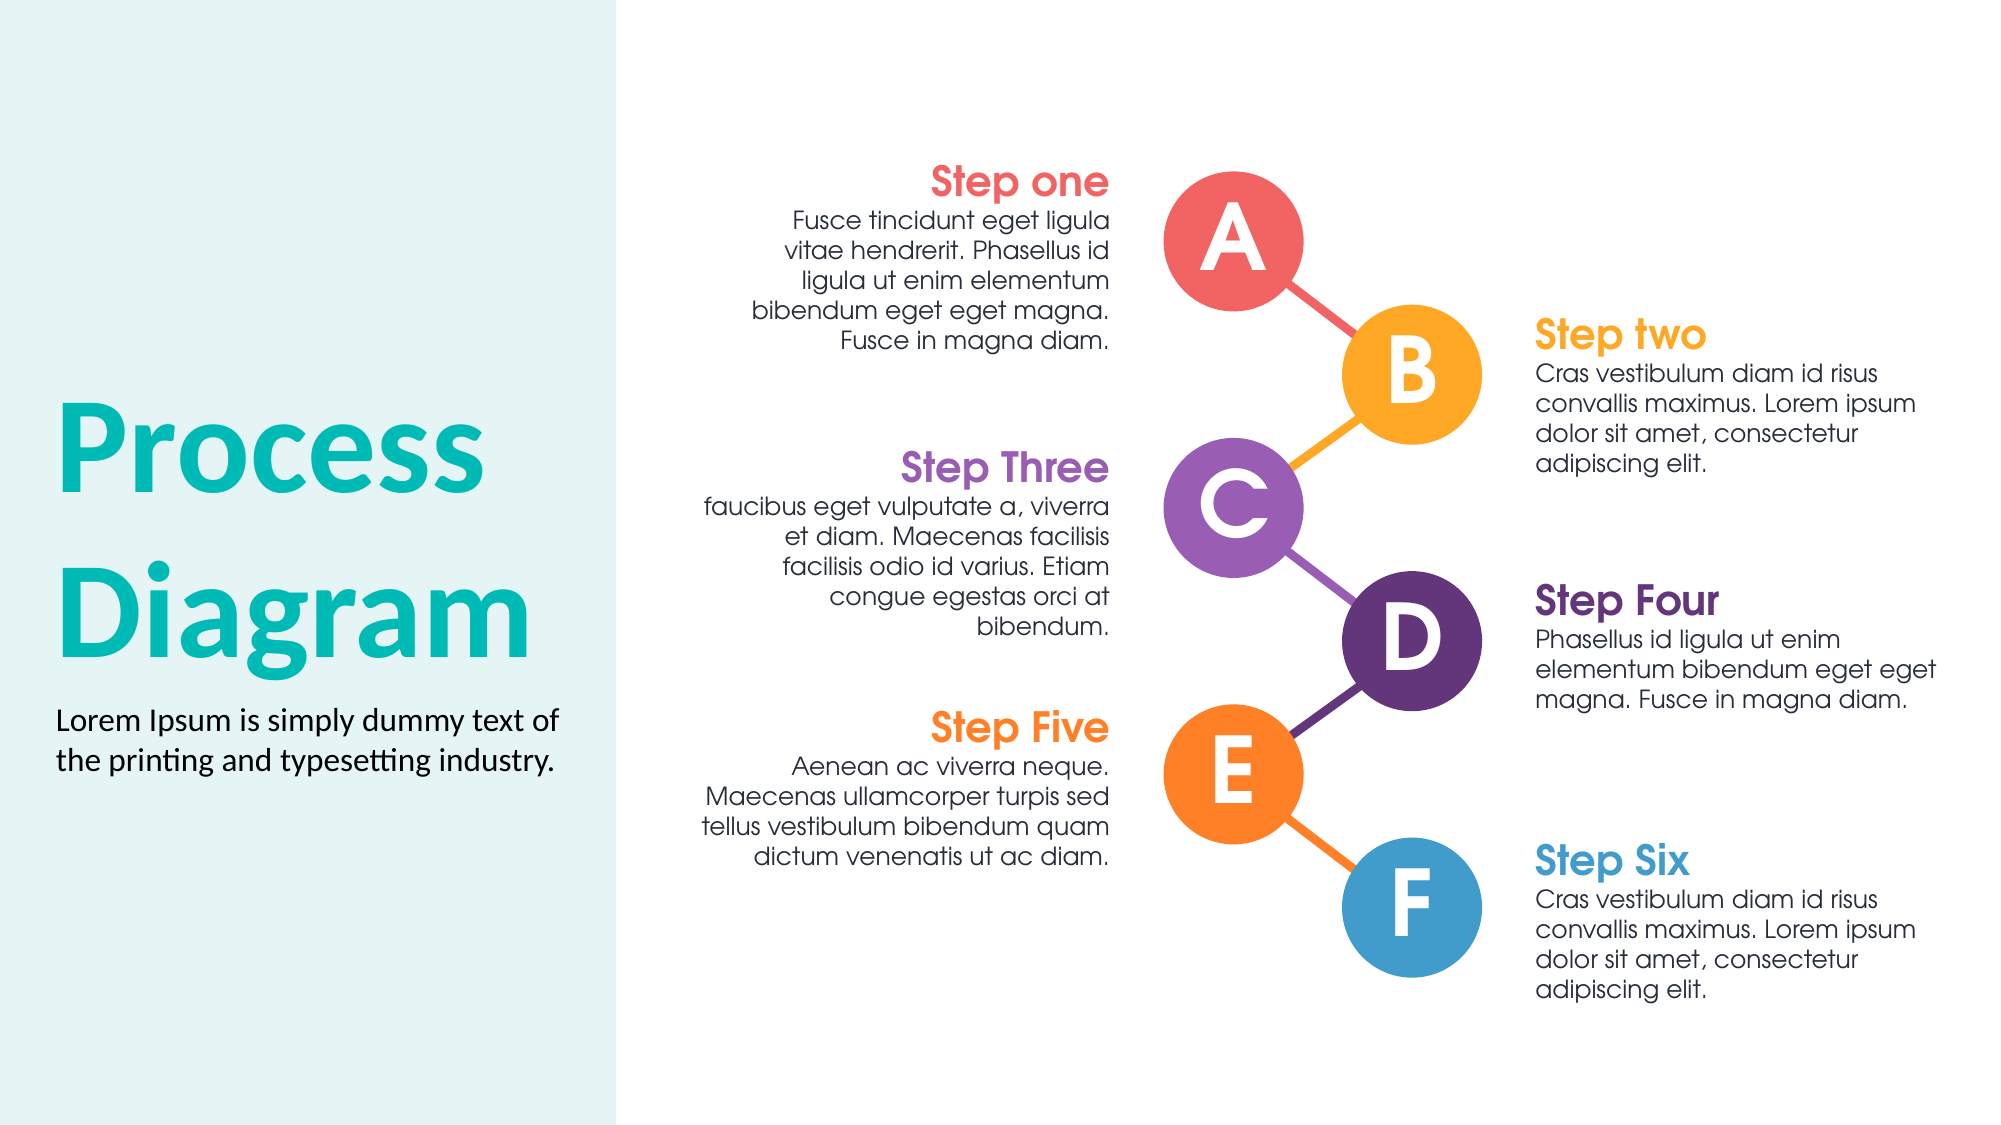

Step one
Fusce tincidunt eget ligula vitae hendrerit. Phasellus id ligula ut enim elementum bibendum eget eget magna. Fusce in magna diam.
A
Step two
Cras vestibulum diam id risus convallis maximus. Lorem ipsum dolor sit amet, consectetur adipiscing elit.
B
Process
Diagram
Step Three
faucibus eget vulputate a, viverra et diam. Maecenas facilisis facilisis odio id varius. Etiam congue egestas orci at bibendum.
C
Step Four
Phasellus id ligula ut enim elementum bibendum eget eget magna. Fusce in magna diam.
D
Lorem Ipsum is simply dummy text of the printing and typesetting industry.
Step Five
Aenean ac viverra neque. Maecenas ullamcorper turpis sed tellus vestibulum bibendum quam dictum venenatis ut ac diam.
E
Step Six
Cras vestibulum diam id risus convallis maximus. Lorem ipsum dolor sit amet, consectetur adipiscing elit.
F